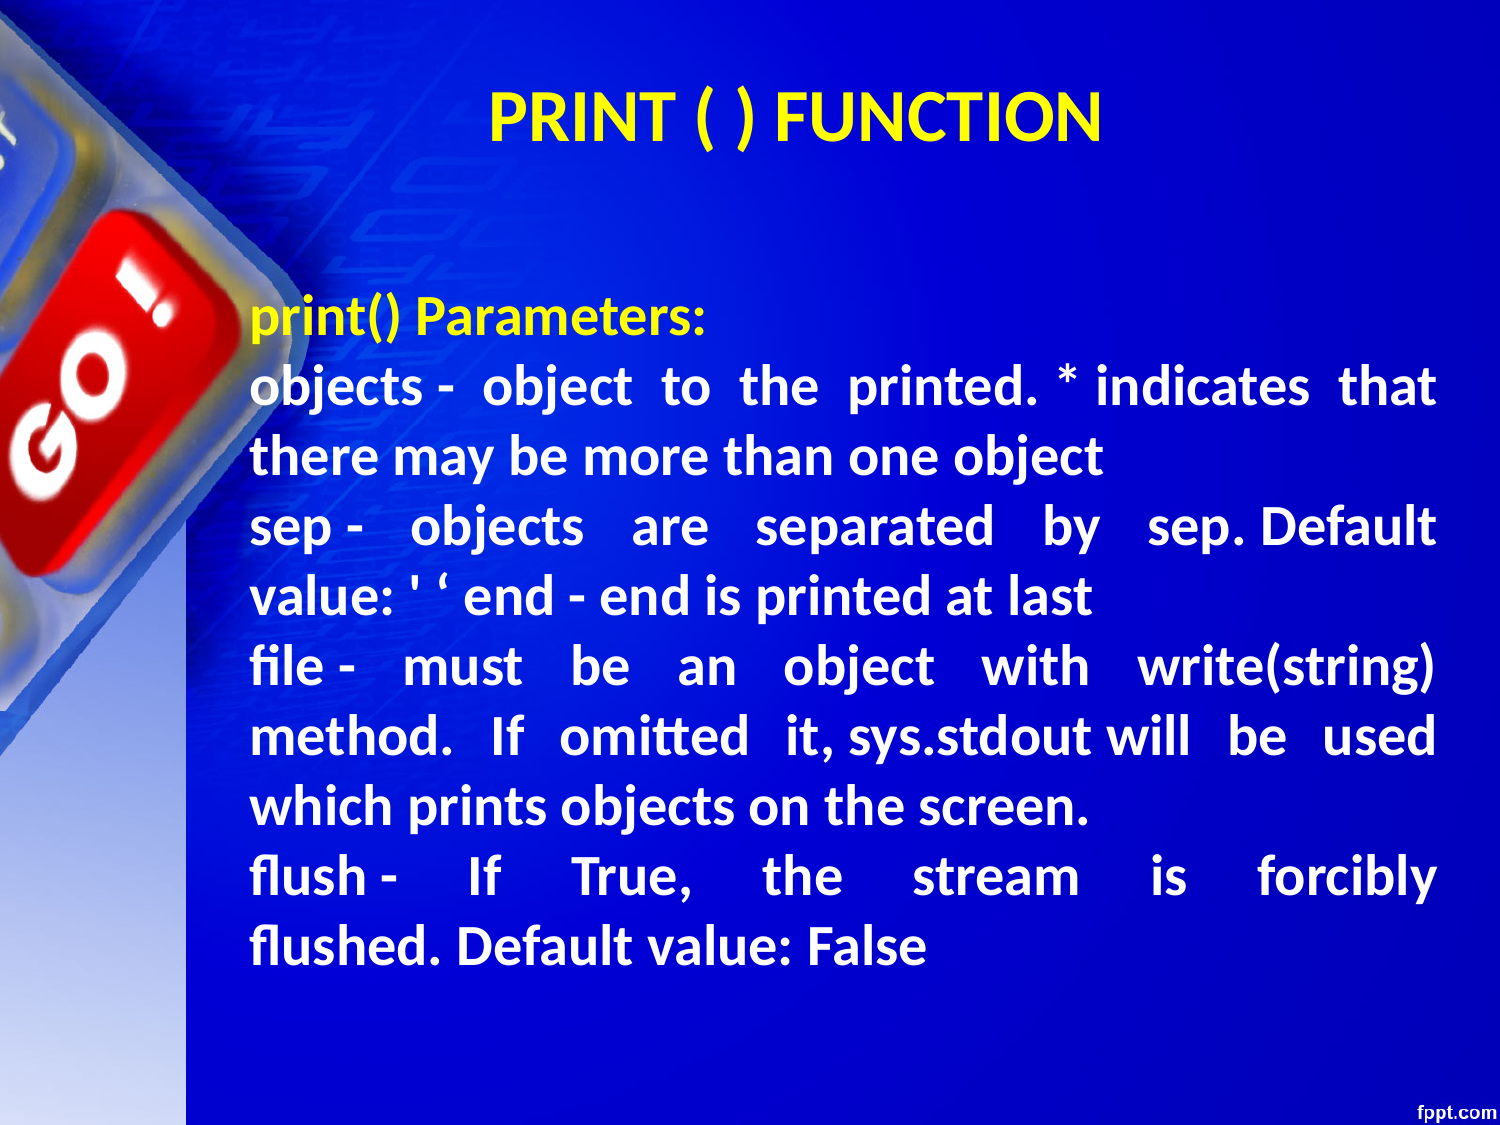

# PRINT ( ) FUNCTION
print() Parameters:
objects - object to the printed. * indicates that there may be more than one object
sep - objects are separated by sep. Default value: ' ‘ end - end is printed at last
file - must be an object with write(string) method. If omitted it, sys.stdout will be used which prints objects on the screen.
flush - If True, the stream is forcibly flushed. Default value: False